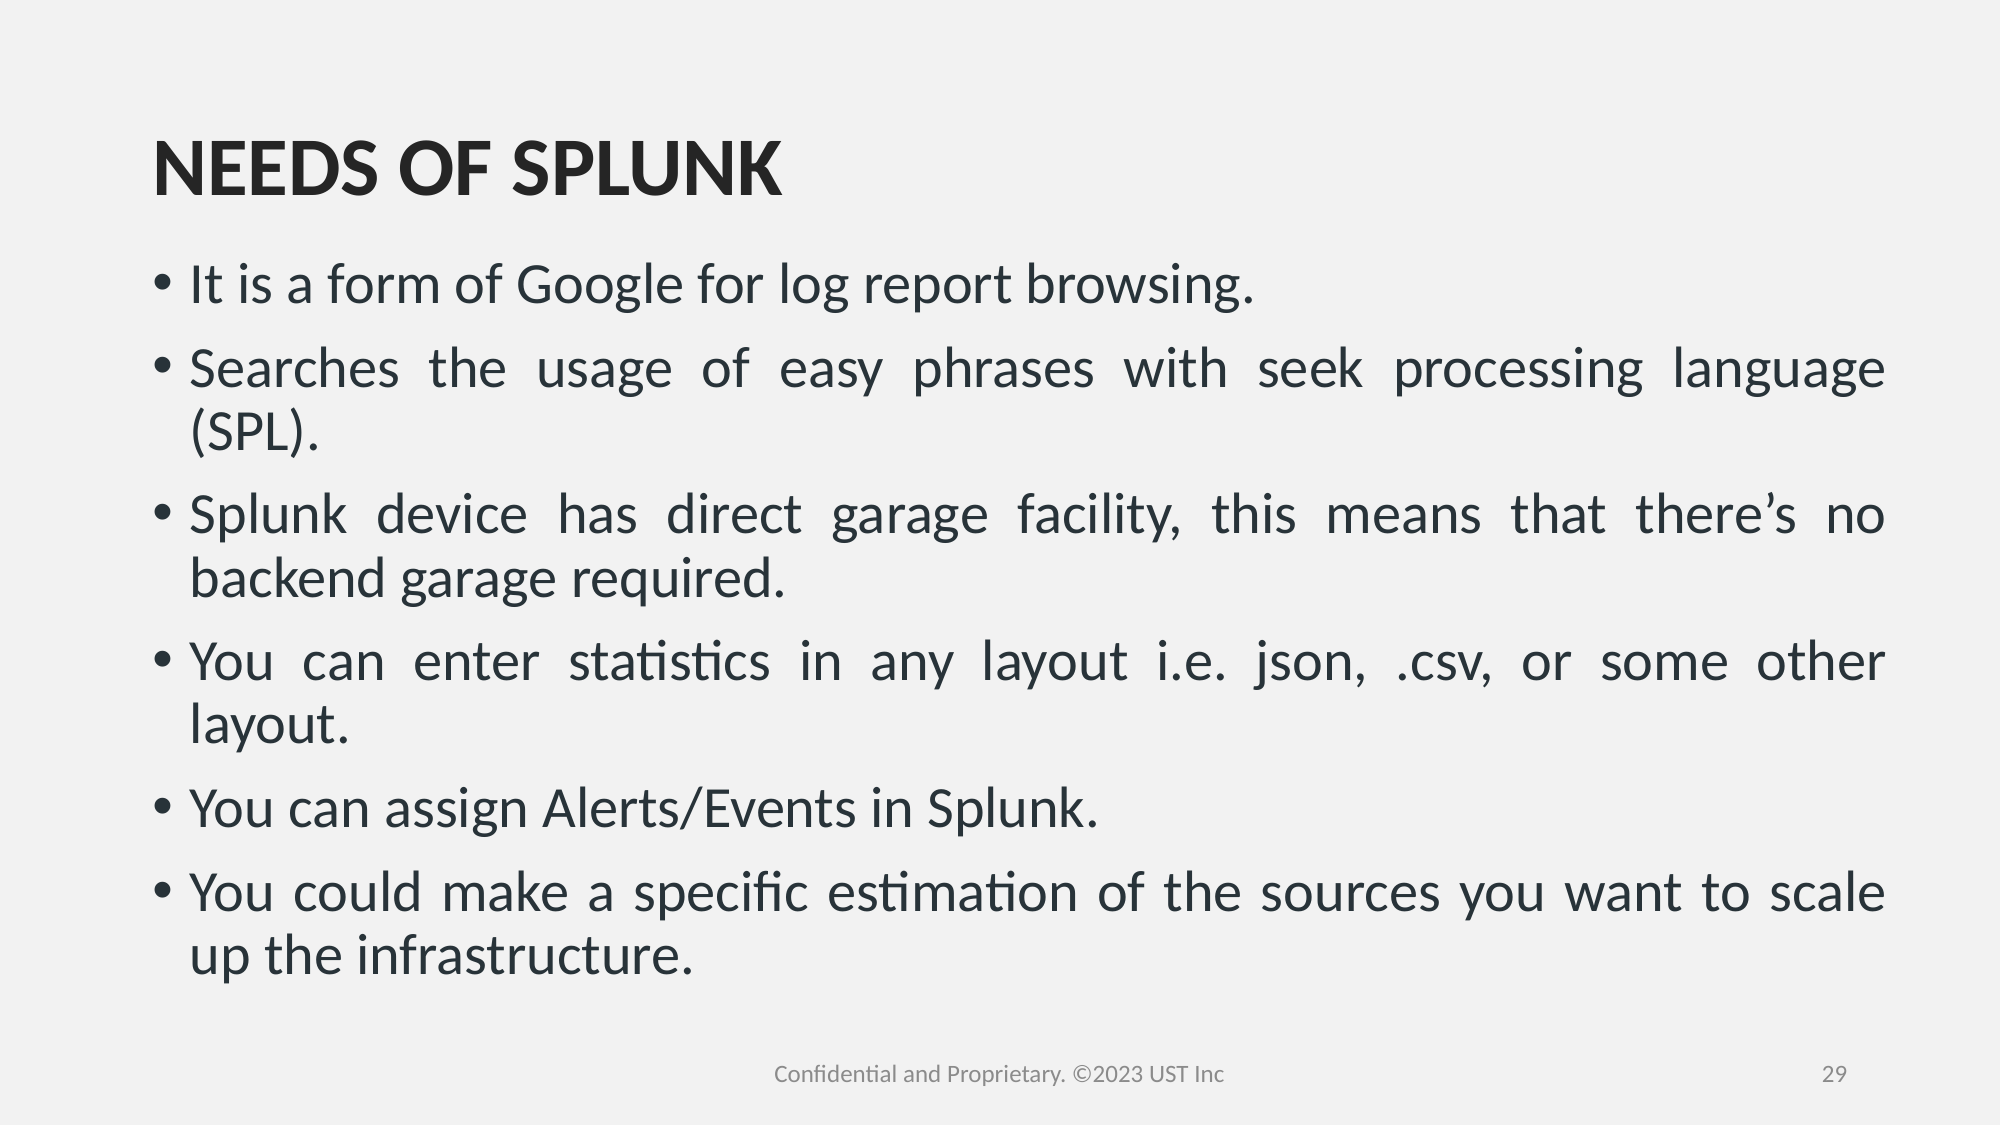

# NEEDS OF SPLUNK
It is a form of Google for log report browsing.
Searches the usage of easy phrases with seek processing language (SPL).
Splunk device has direct garage facility, this means that there’s no backend garage required.
You can enter statistics in any layout i.e. json, .csv, or some other layout.
You can assign Alerts/Events in Splunk.
You could make a specific estimation of the sources you want to scale up the infrastructure.

Confidential and Proprietary. ©2023 UST Inc
29